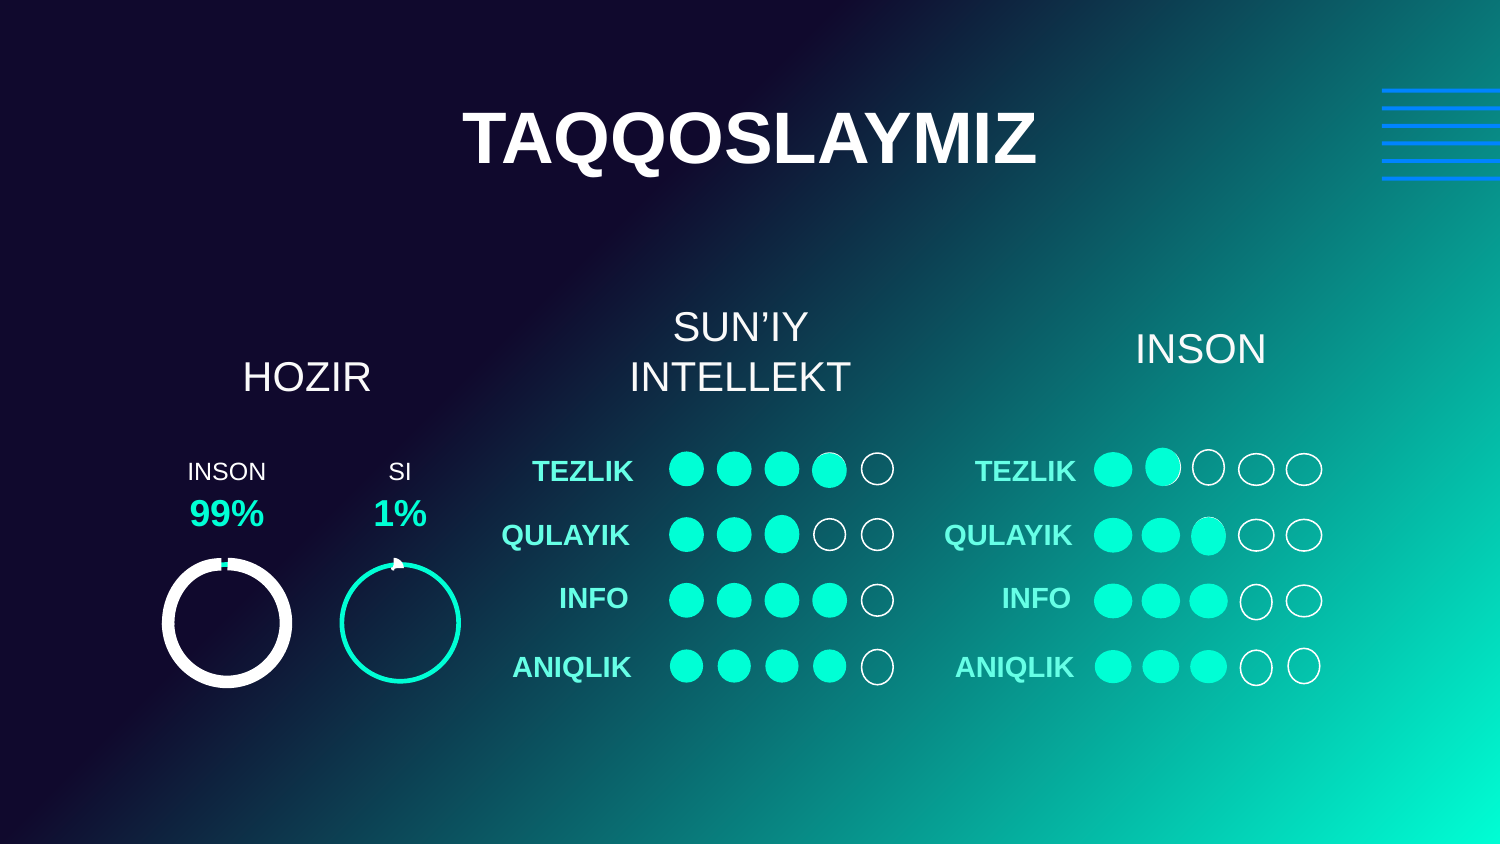

# TAQQOSLAYMIZ
INSON
SUN’IY INTELLEKT
HOZIR
TEZLIK
TEZLIK

INSON
SI

99%
1%
QULAYIK
QULAYIK

INFO
INFO

21-30

ANIQLIK
ANIQLIK

31-50